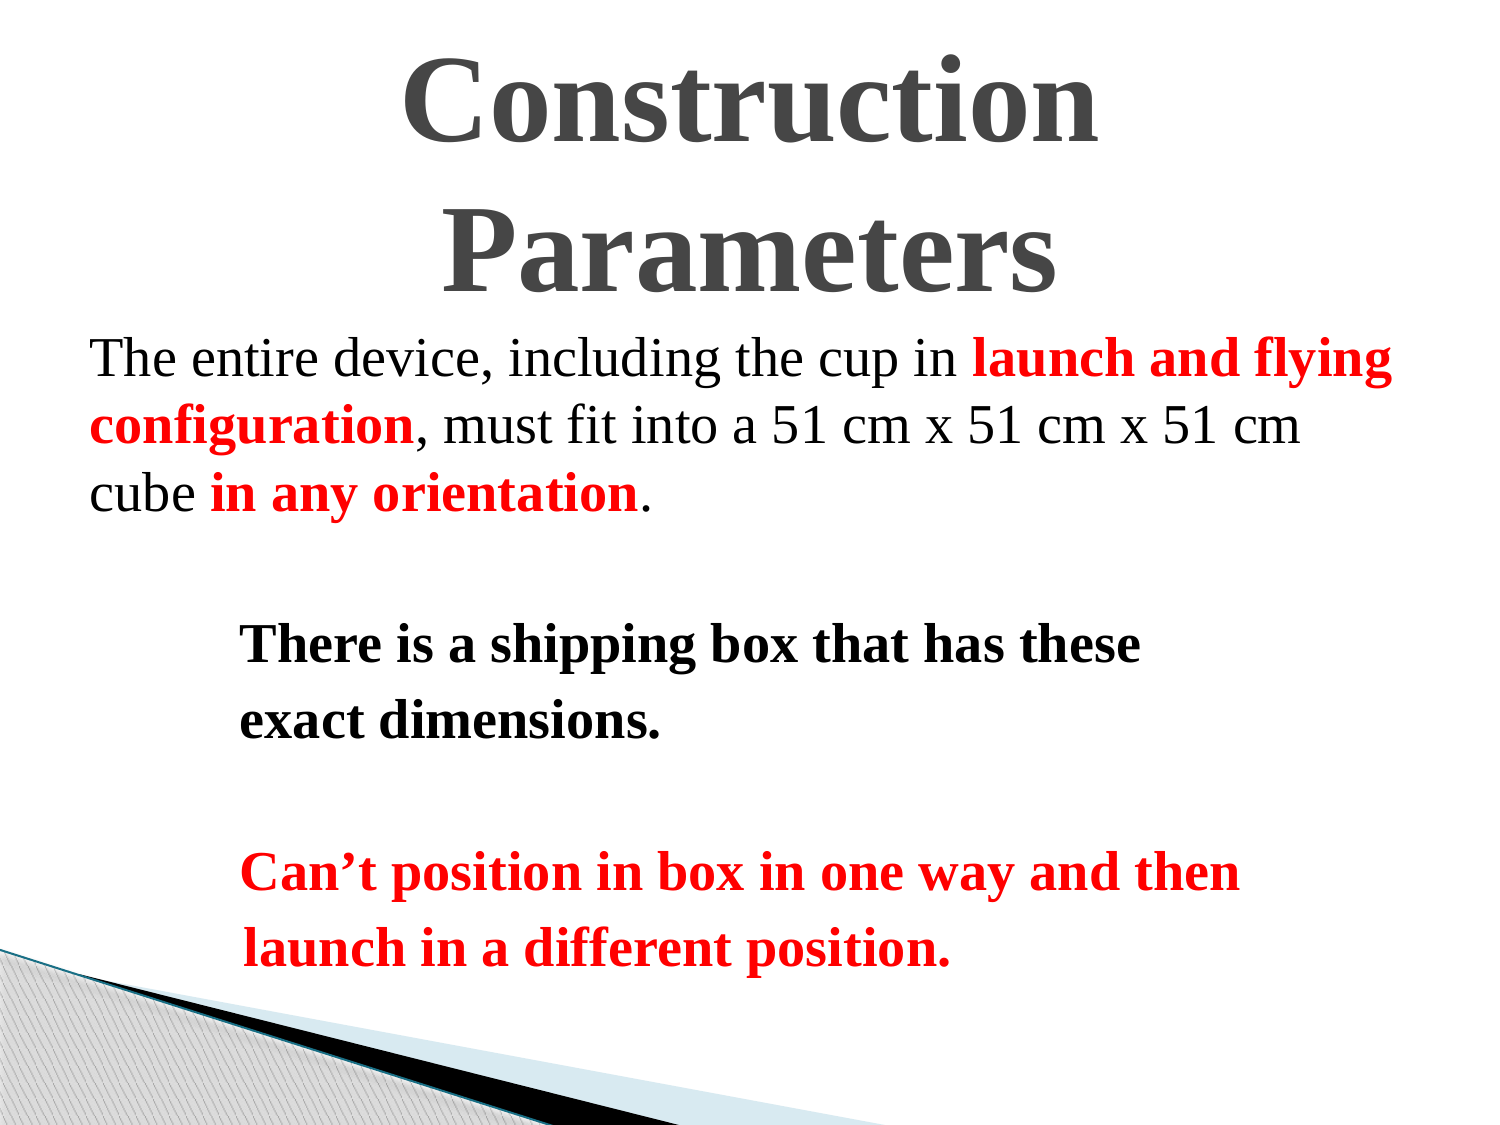

# Construction Parameters
The entire device, including the cup in launch and flying configuration, must fit into a 51 cm x 51 cm x 51 cm cube in any orientation.

	There is a shipping box that has these
	exact dimensions.

	Can’t position in box in one way and then
           launch in a different position.